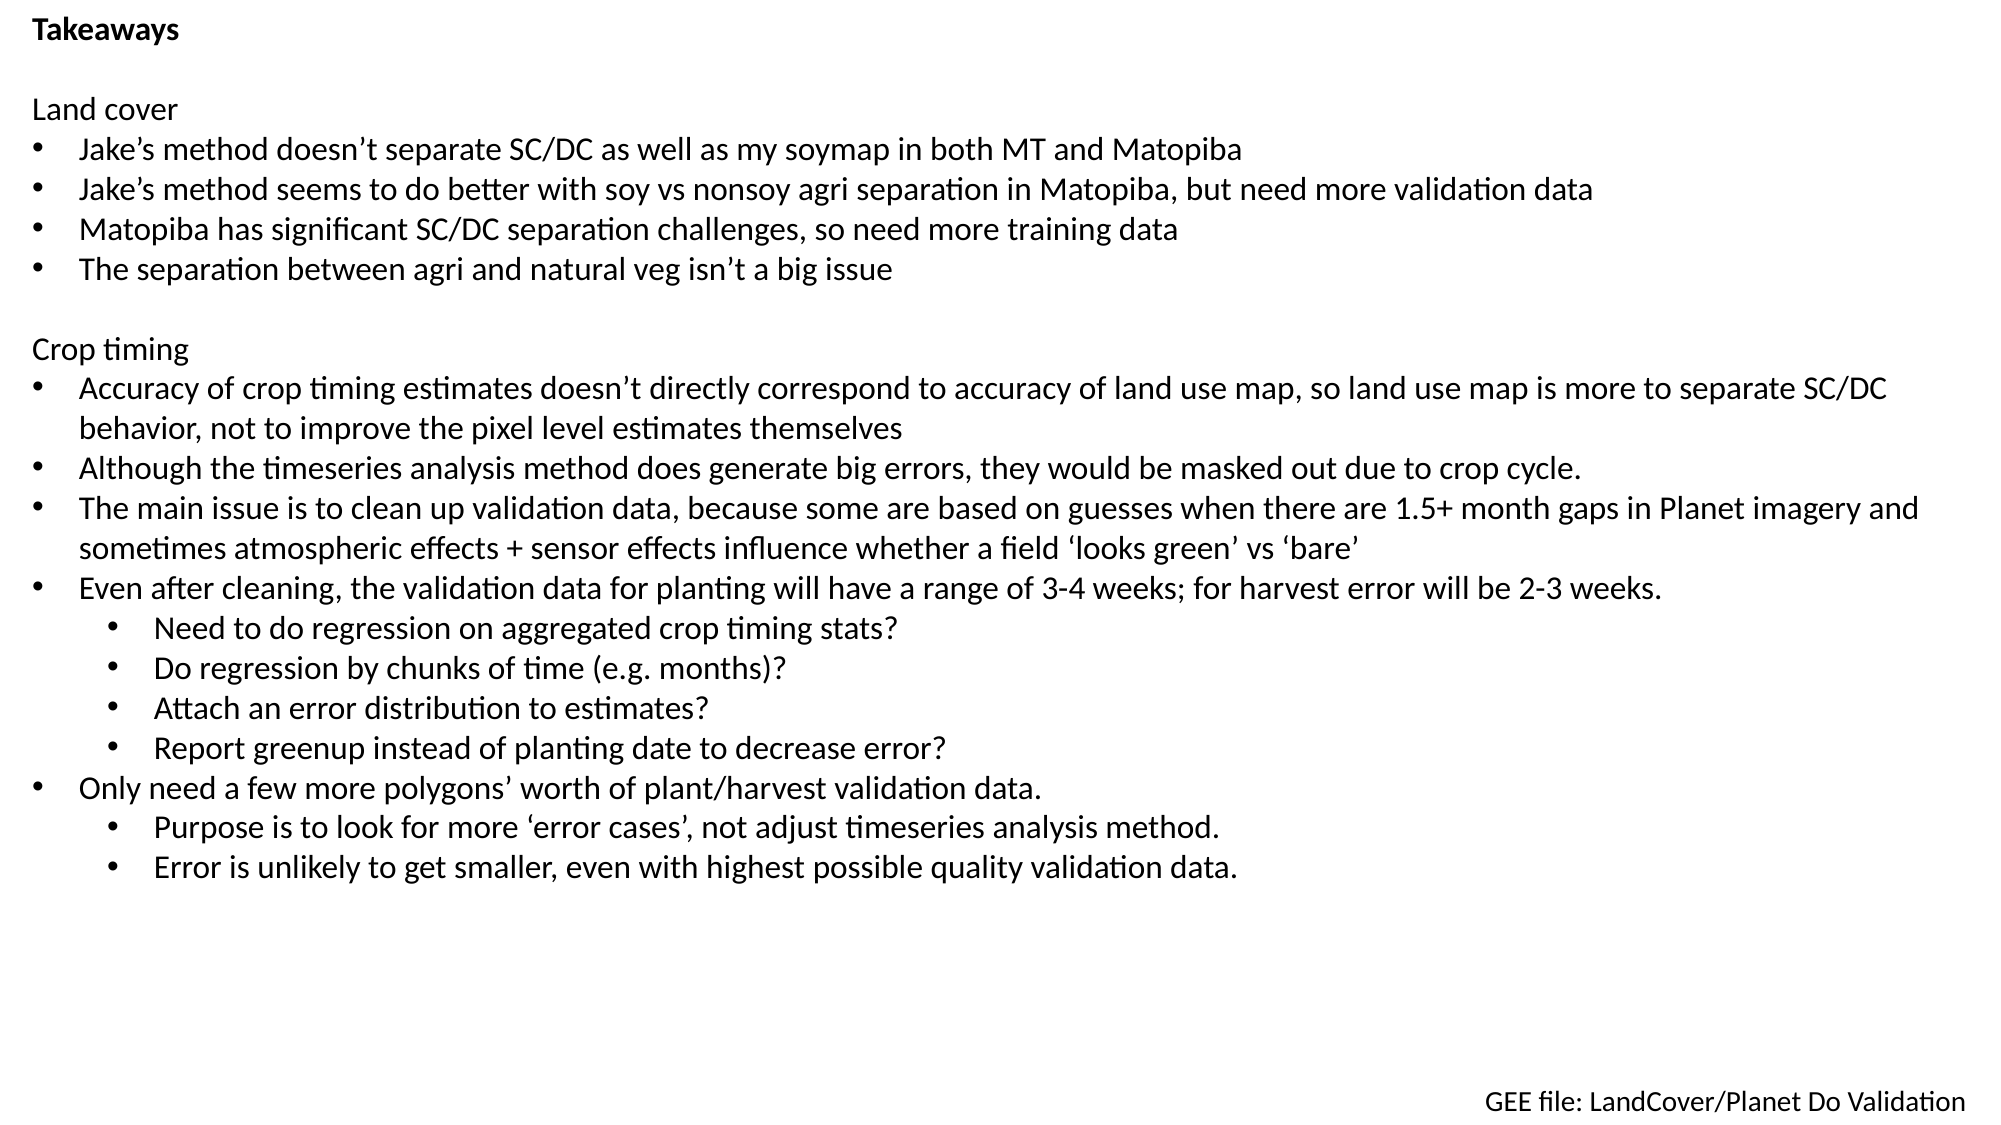

Takeaways

Land cover
Jake’s method doesn’t separate SC/DC as well as my soymap in both MT and Matopiba
Jake’s method seems to do better with soy vs nonsoy agri separation in Matopiba, but need more validation data
Matopiba has significant SC/DC separation challenges, so need more training data
The separation between agri and natural veg isn’t a big issue

Crop timing
Accuracy of crop timing estimates doesn’t directly correspond to accuracy of land use map, so land use map is more to separate SC/DC behavior, not to improve the pixel level estimates themselves
Although the timeseries analysis method does generate big errors, they would be masked out due to crop cycle.
The main issue is to clean up validation data, because some are based on guesses when there are 1.5+ month gaps in Planet imagery and sometimes atmospheric effects + sensor effects influence whether a field ‘looks green’ vs ‘bare’
Even after cleaning, the validation data for planting will have a range of 3-4 weeks; for harvest error will be 2-3 weeks.
Need to do regression on aggregated crop timing stats?
Do regression by chunks of time (e.g. months)?
Attach an error distribution to estimates?
Report greenup instead of planting date to decrease error?
Only need a few more polygons’ worth of plant/harvest validation data.
Purpose is to look for more ‘error cases’, not adjust timeseries analysis method.
Error is unlikely to get smaller, even with highest possible quality validation data.
GEE file: LandCover/Planet Do Validation